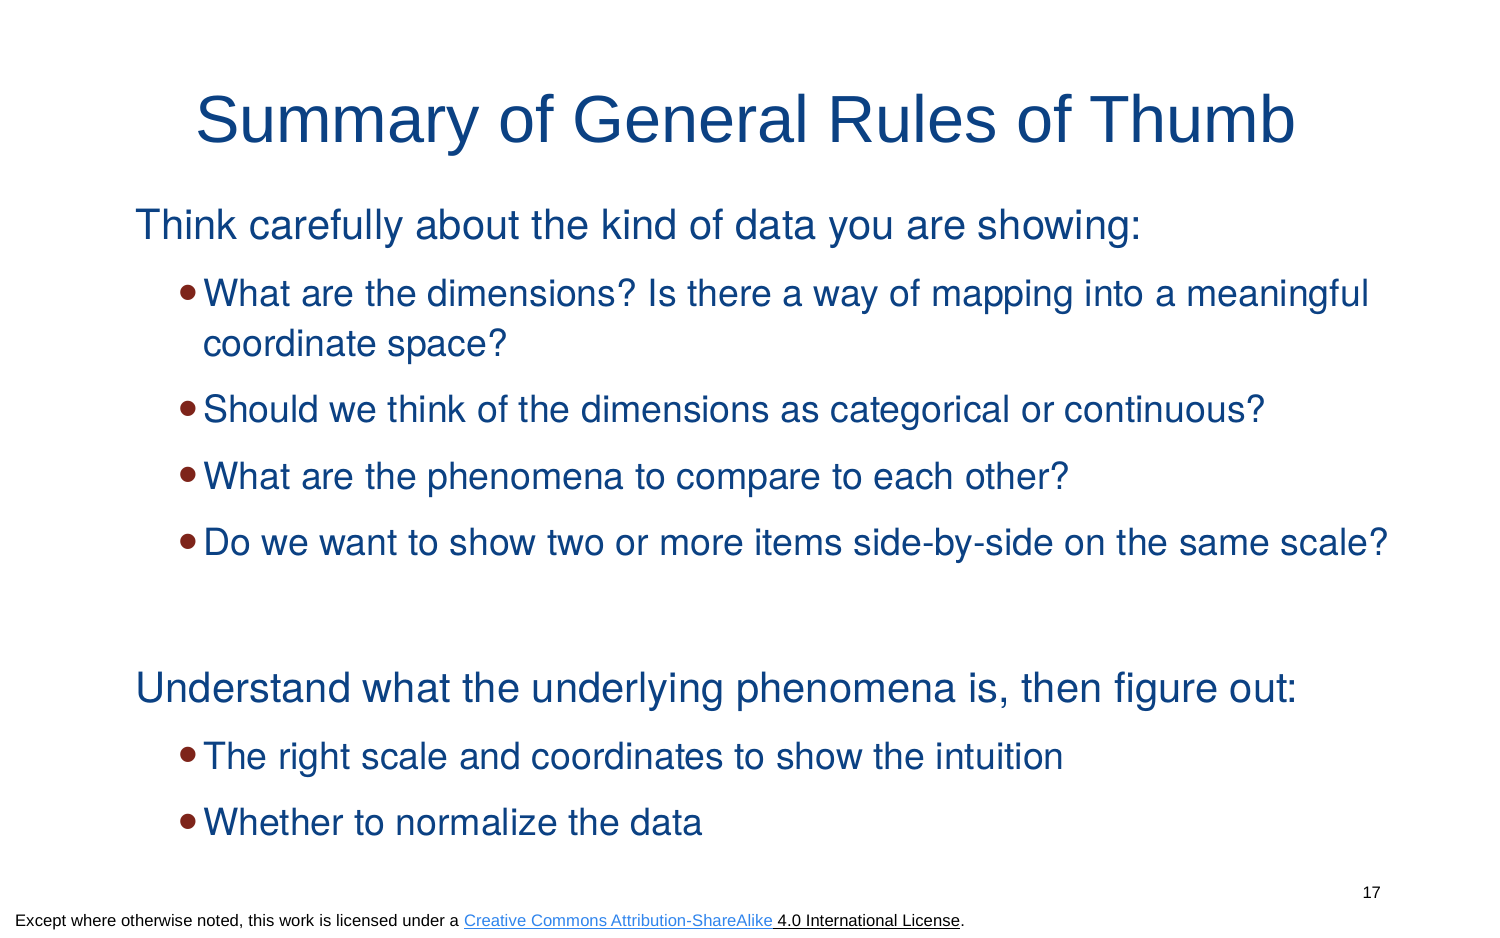

# Summary of General Rules of Thumb
Think carefully about the kind of data you are showing:
What are the dimensions? Is there a way of mapping into a meaningful coordinate space?
Should we think of the dimensions as categorical or continuous?
What are the phenomena to compare to each other?
Do we want to show two or more items side-by-side on the same scale?

Understand what the underlying phenomena is, then figure out:
The right scale and coordinates to show the intuition
Whether to normalize the data
17